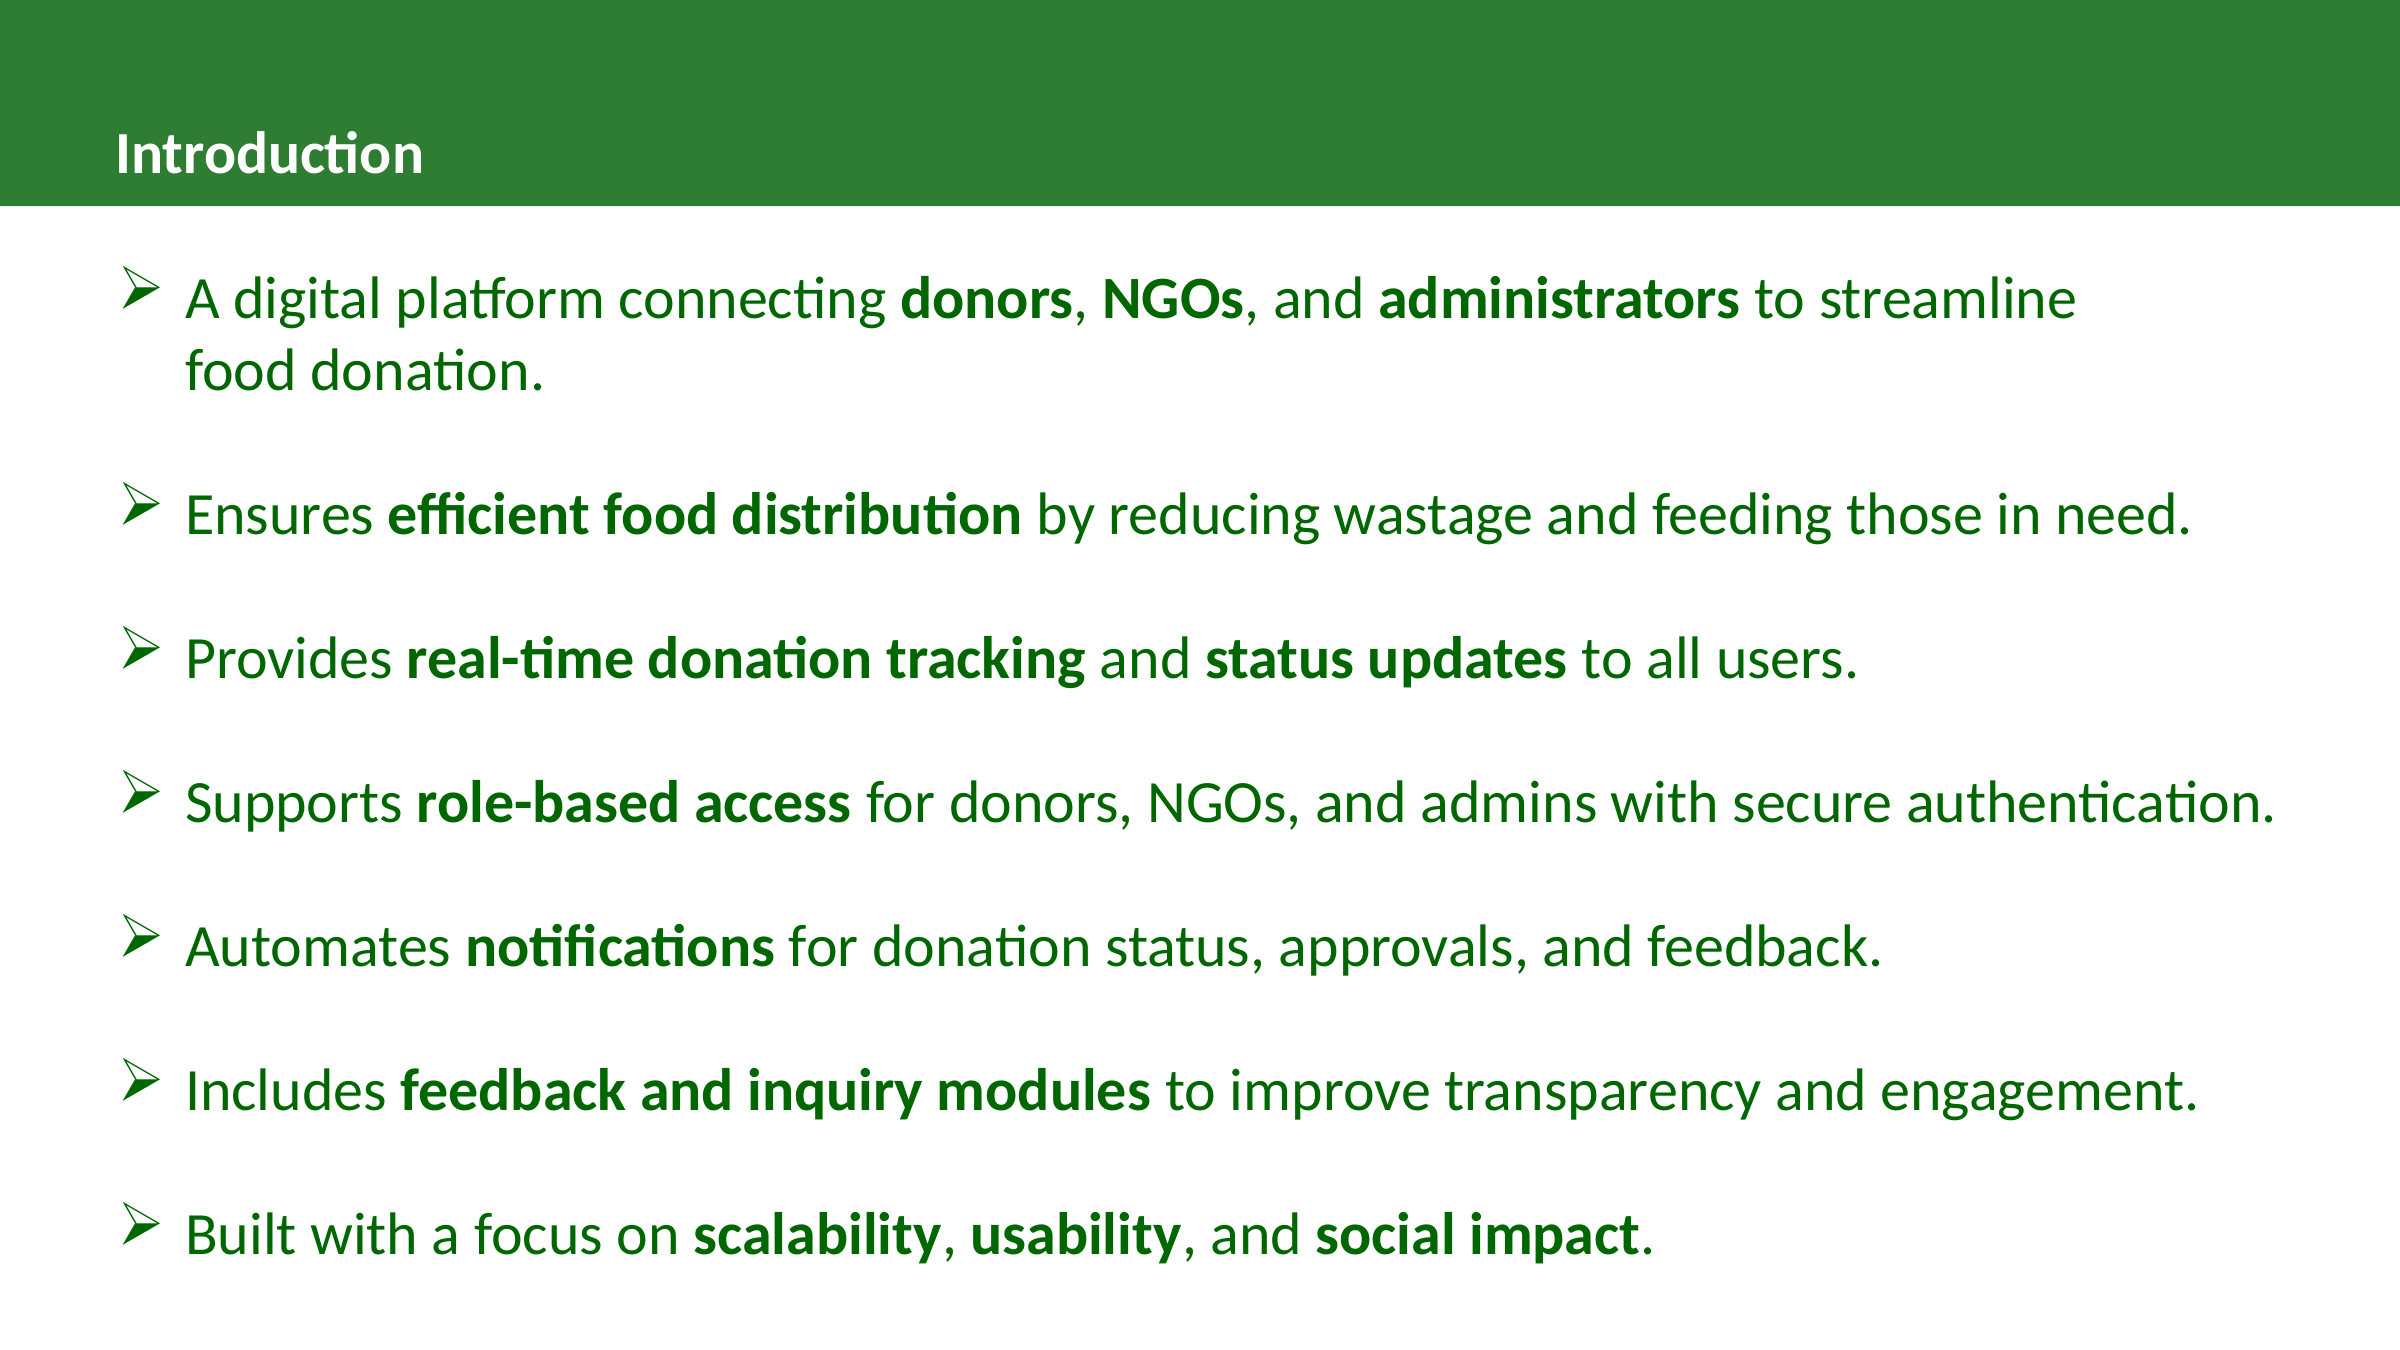

Introduction
A digital platform connecting donors, NGOs, and administrators to streamline
food donation.
Ensures efficient food distribution by reducing wastage and feeding those in need.
Provides real-time donation tracking and status updates to all users.
Supports role-based access for donors, NGOs, and admins with secure authentication.
Automates notifications for donation status, approvals, and feedback.
Includes feedback and inquiry modules to improve transparency and engagement.
Built with a focus on scalability, usability, and social impact.